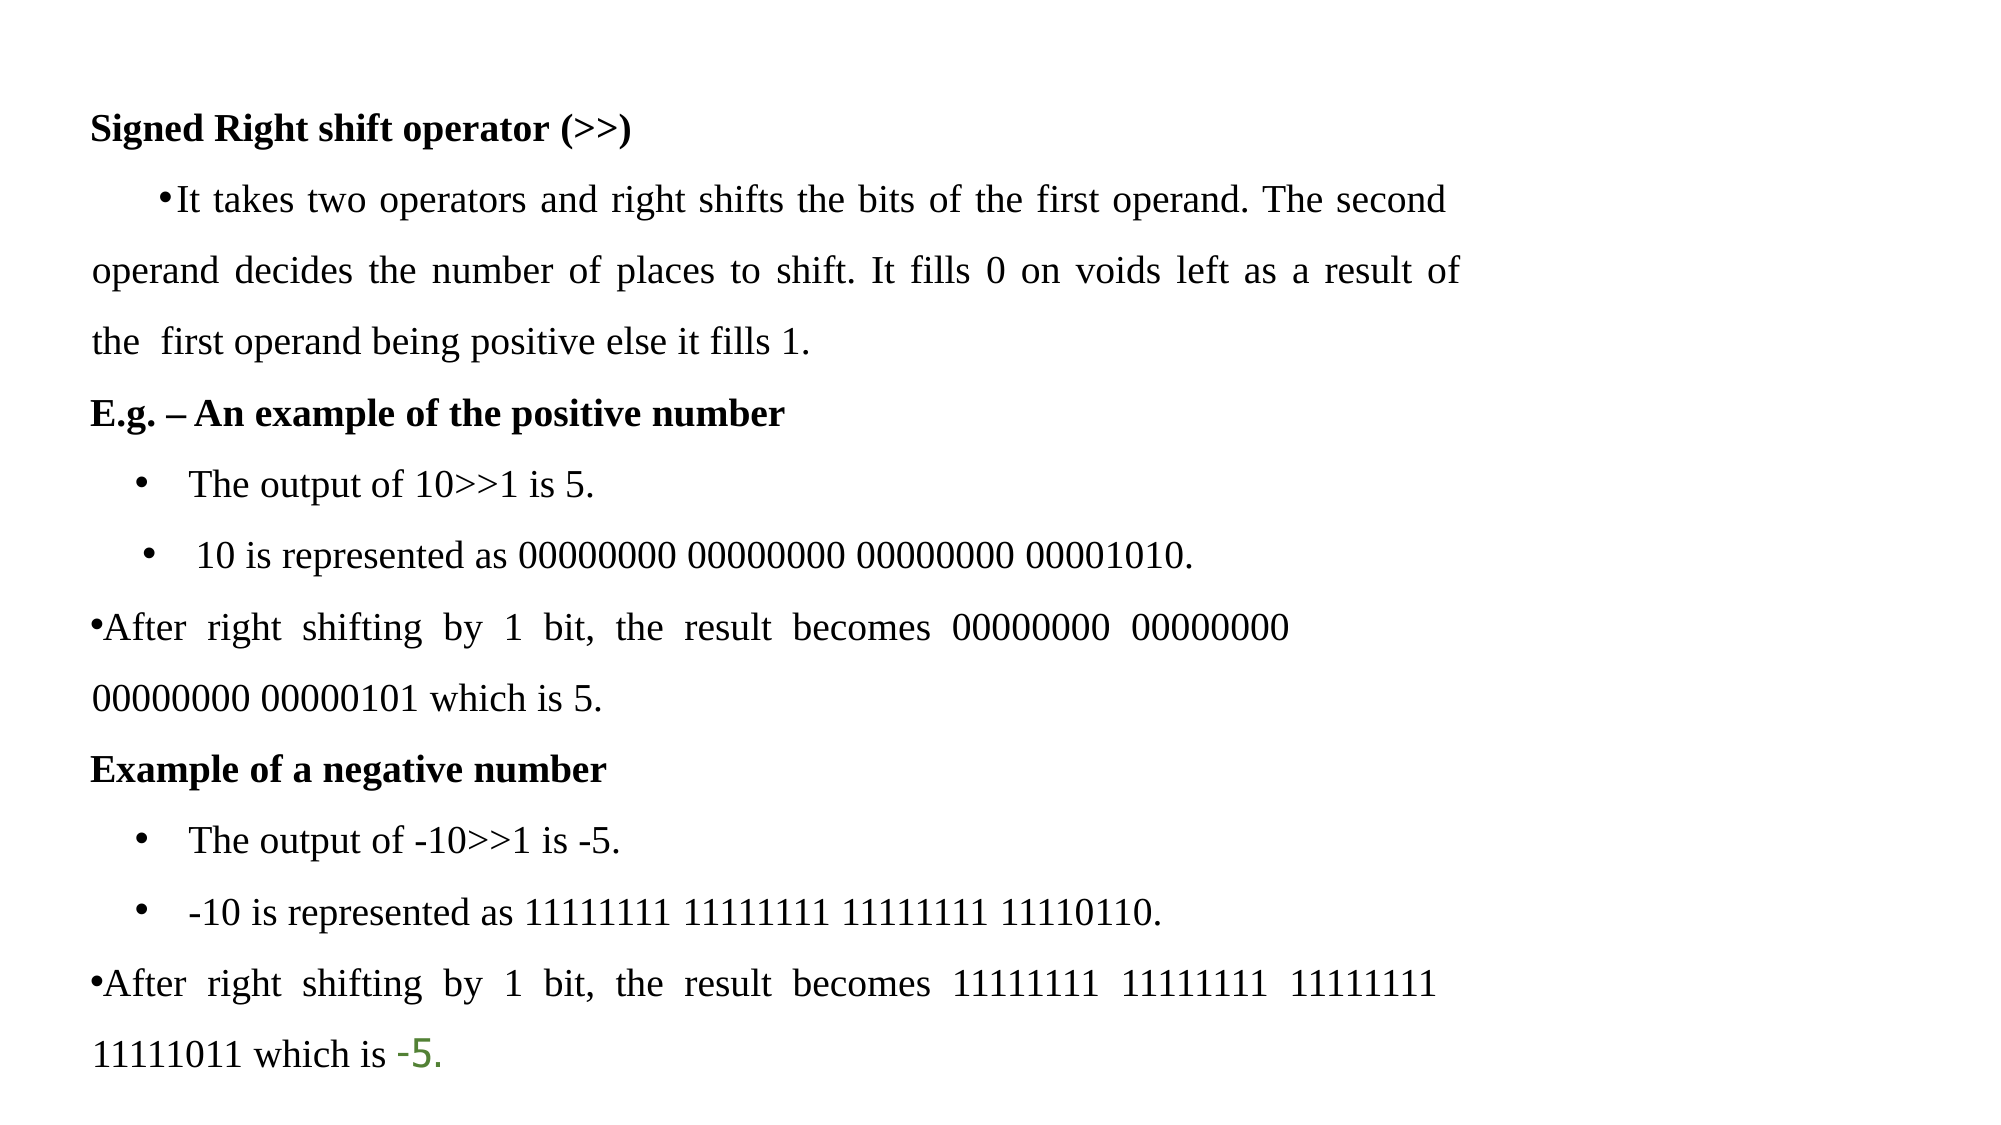

Signed Right shift operator (>>)
It takes two operators and right shifts the bits of the first operand. The second  operand decides the number of places to shift. It fills 0 on voids left as a result of the  first operand being positive else it fills 1.
E.g. – An example of the positive number
The output of 10>>1 is 5.
10 is represented as 00000000 00000000 00000000 00001010.
After right shifting by 1 bit, the result becomes 00000000 00000000 00000000 00000101 which is 5.
Example of a negative number
The output of -10>>1 is -5.
-10 is represented as 11111111 11111111 11111111 11110110.
After right shifting by 1 bit, the result becomes 11111111 11111111 11111111 11111011 which is -5.